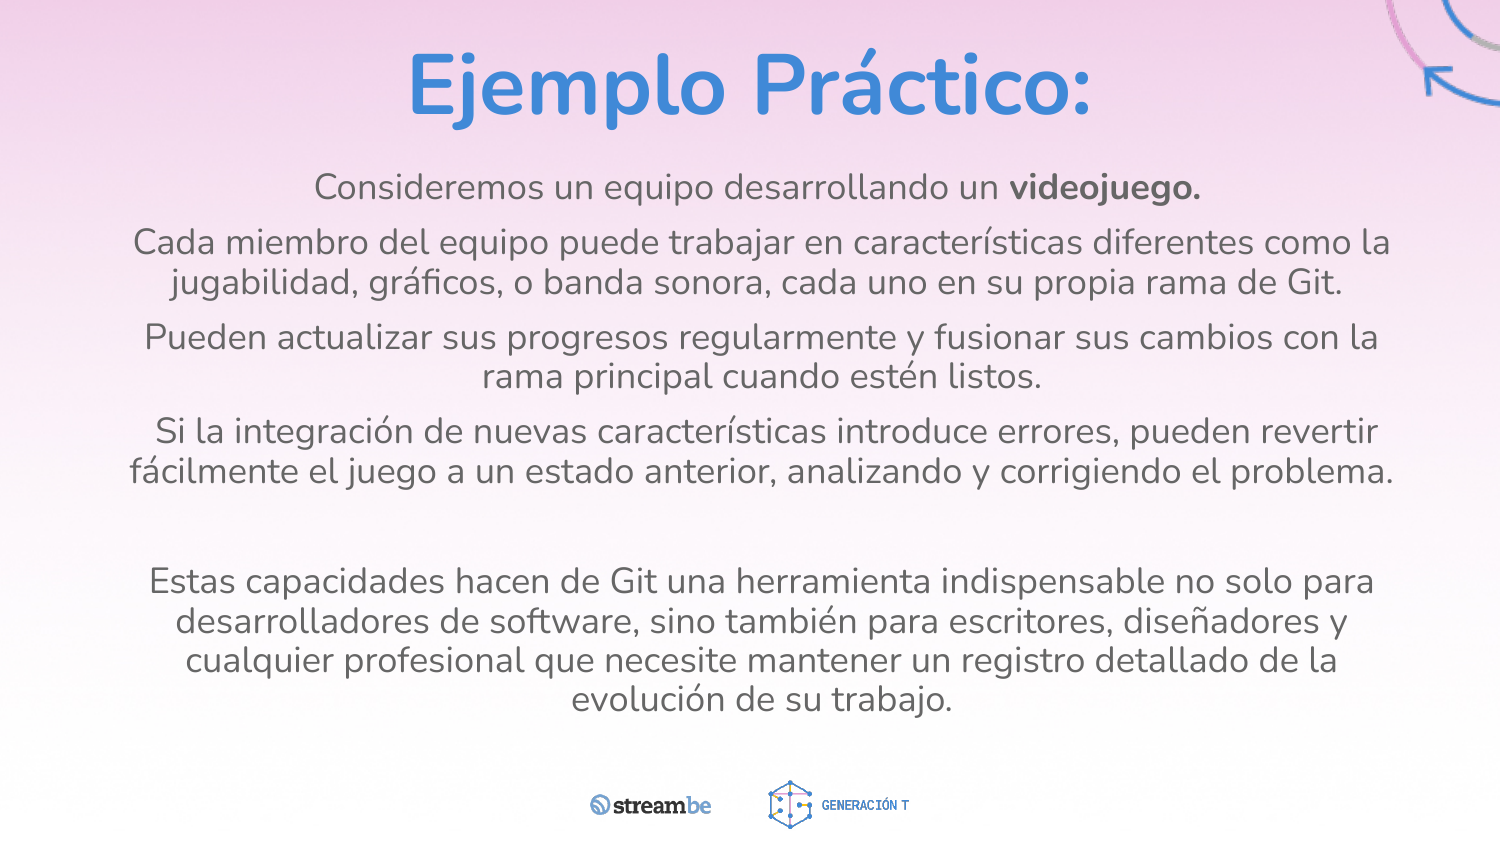

# Ejemplo Práctico:
Consideremos un equipo desarrollando un videojuego.
Cada miembro del equipo puede trabajar en características diferentes como la jugabilidad, gráficos, o banda sonora, cada uno en su propia rama de Git.
Pueden actualizar sus progresos regularmente y fusionar sus cambios con la rama principal cuando estén listos.
 Si la integración de nuevas características introduce errores, pueden revertir fácilmente el juego a un estado anterior, analizando y corrigiendo el problema.

Estas capacidades hacen de Git una herramienta indispensable no solo para desarrolladores de software, sino también para escritores, diseñadores y cualquier profesional que necesite mantener un registro detallado de la evolución de su trabajo.